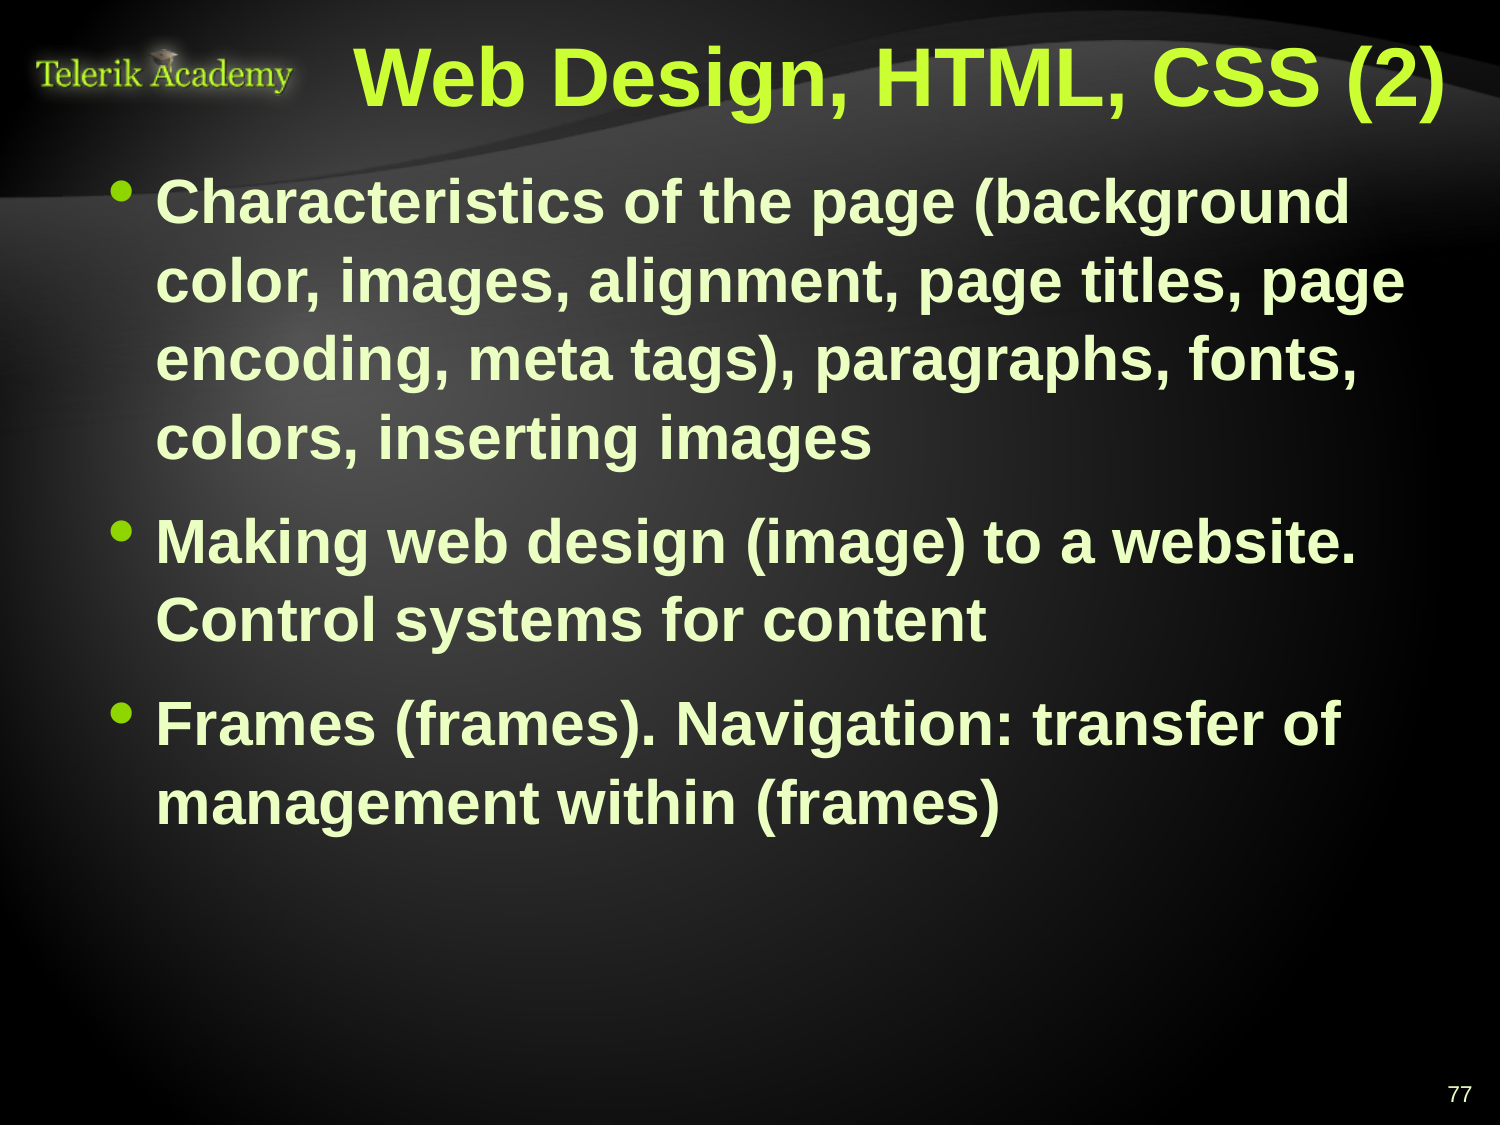

# Web Design, HTML, CSS (2)
Characteristics of the page (background color, images, alignment, page titles, page encoding, meta tags), paragraphs, fonts, colors, inserting images
Making web design (image) to a website. Control systems for content
Frames (frames). Navigation: transfer of management within (frames)

77